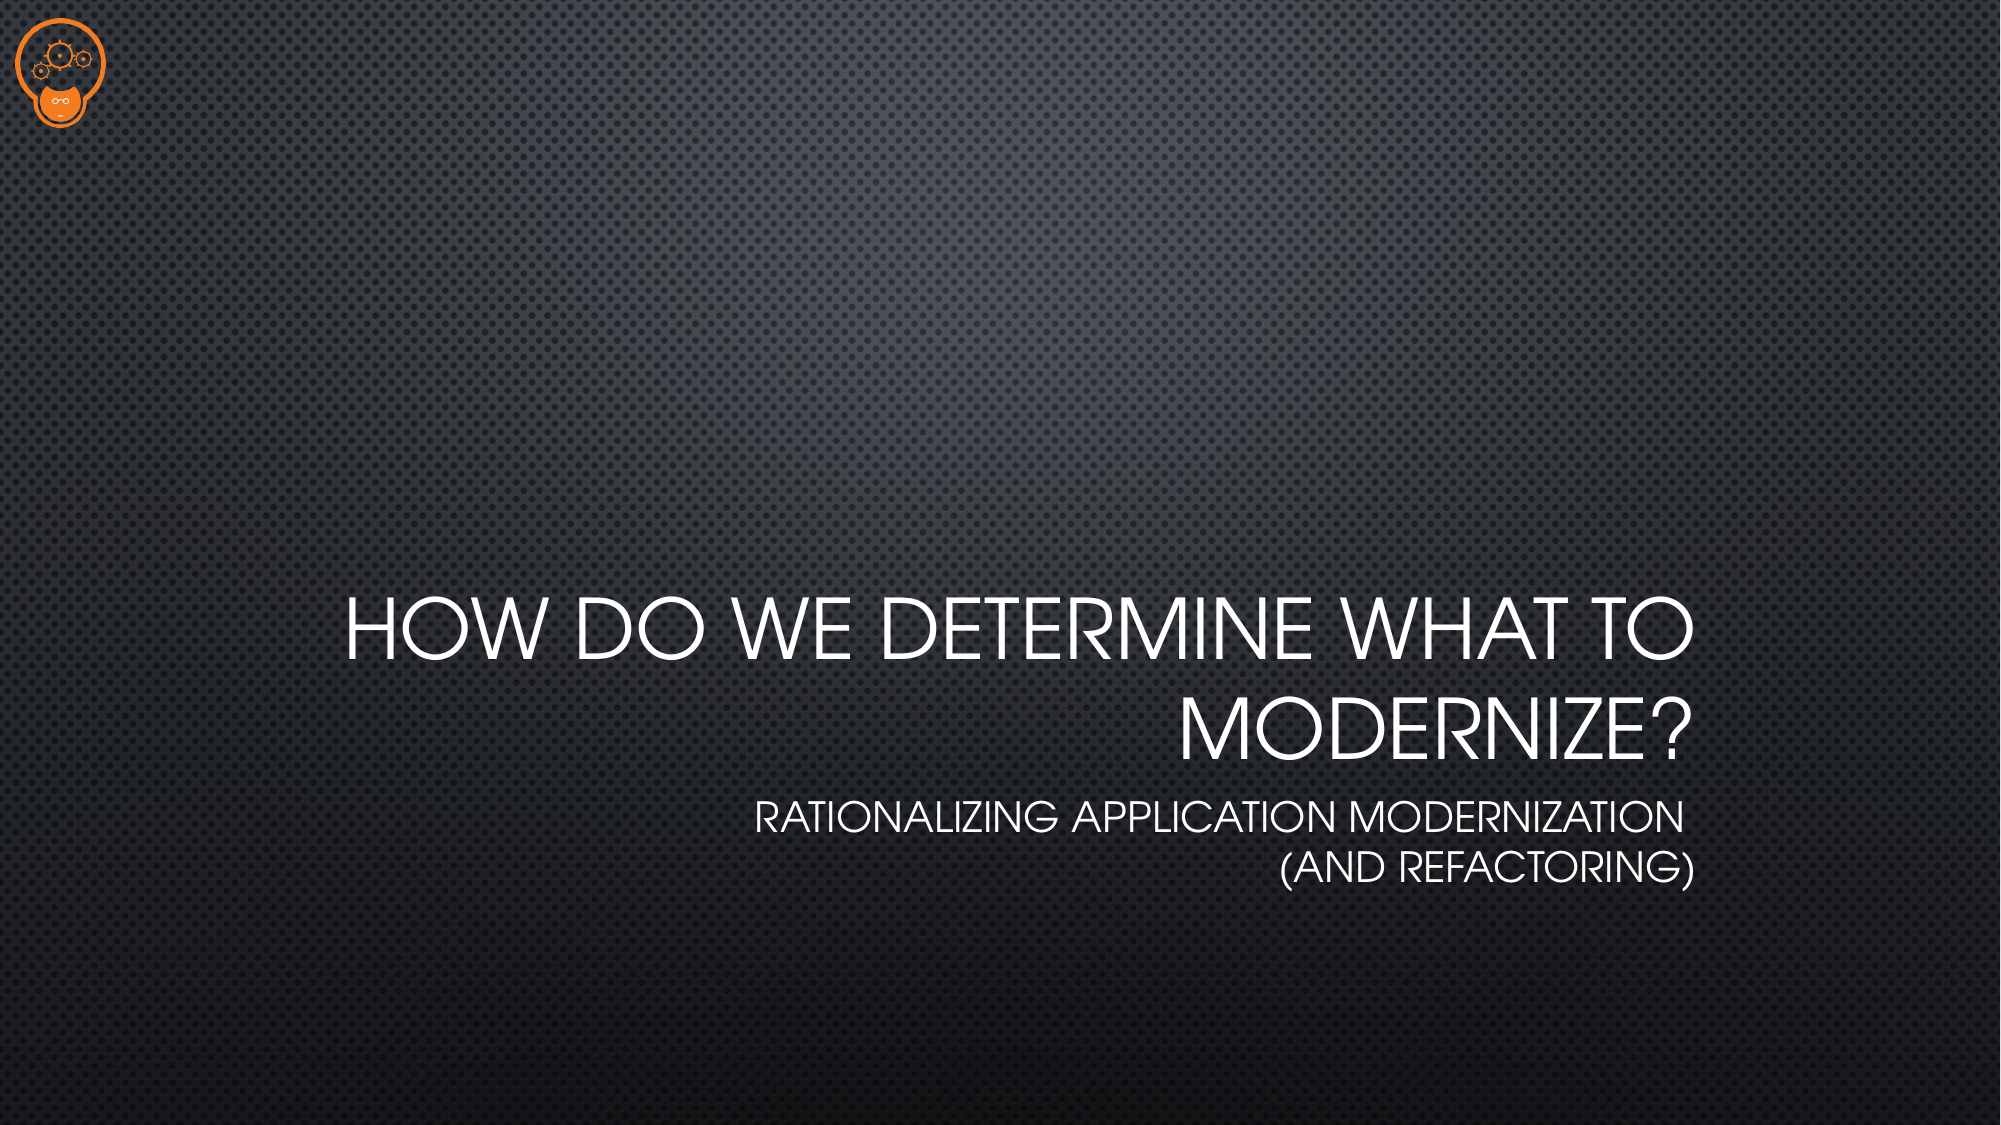

# How Do We Determine What to Modernize?
Rationalizing Application Modernization
(And Refactoring)